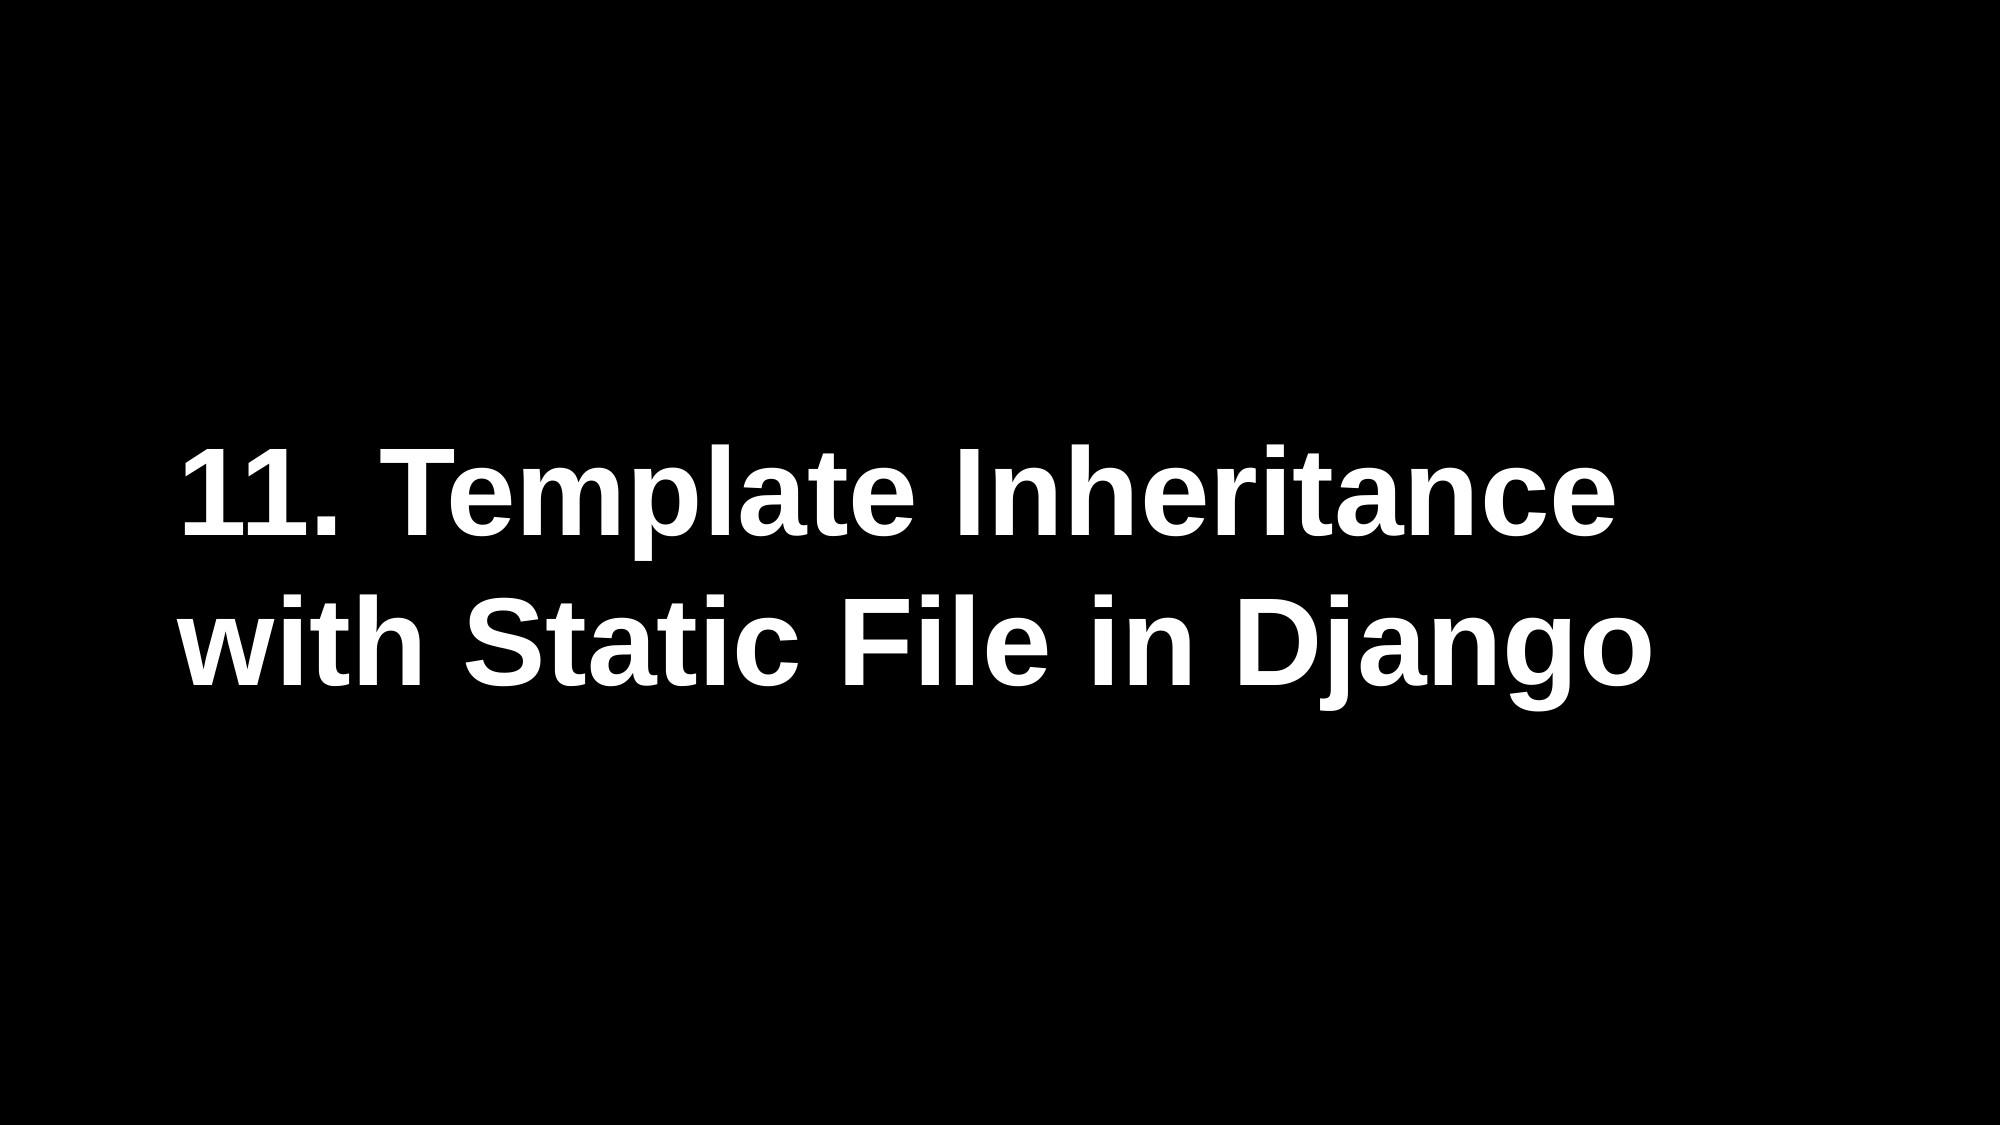

11. Template Inheritance with Static File in Django